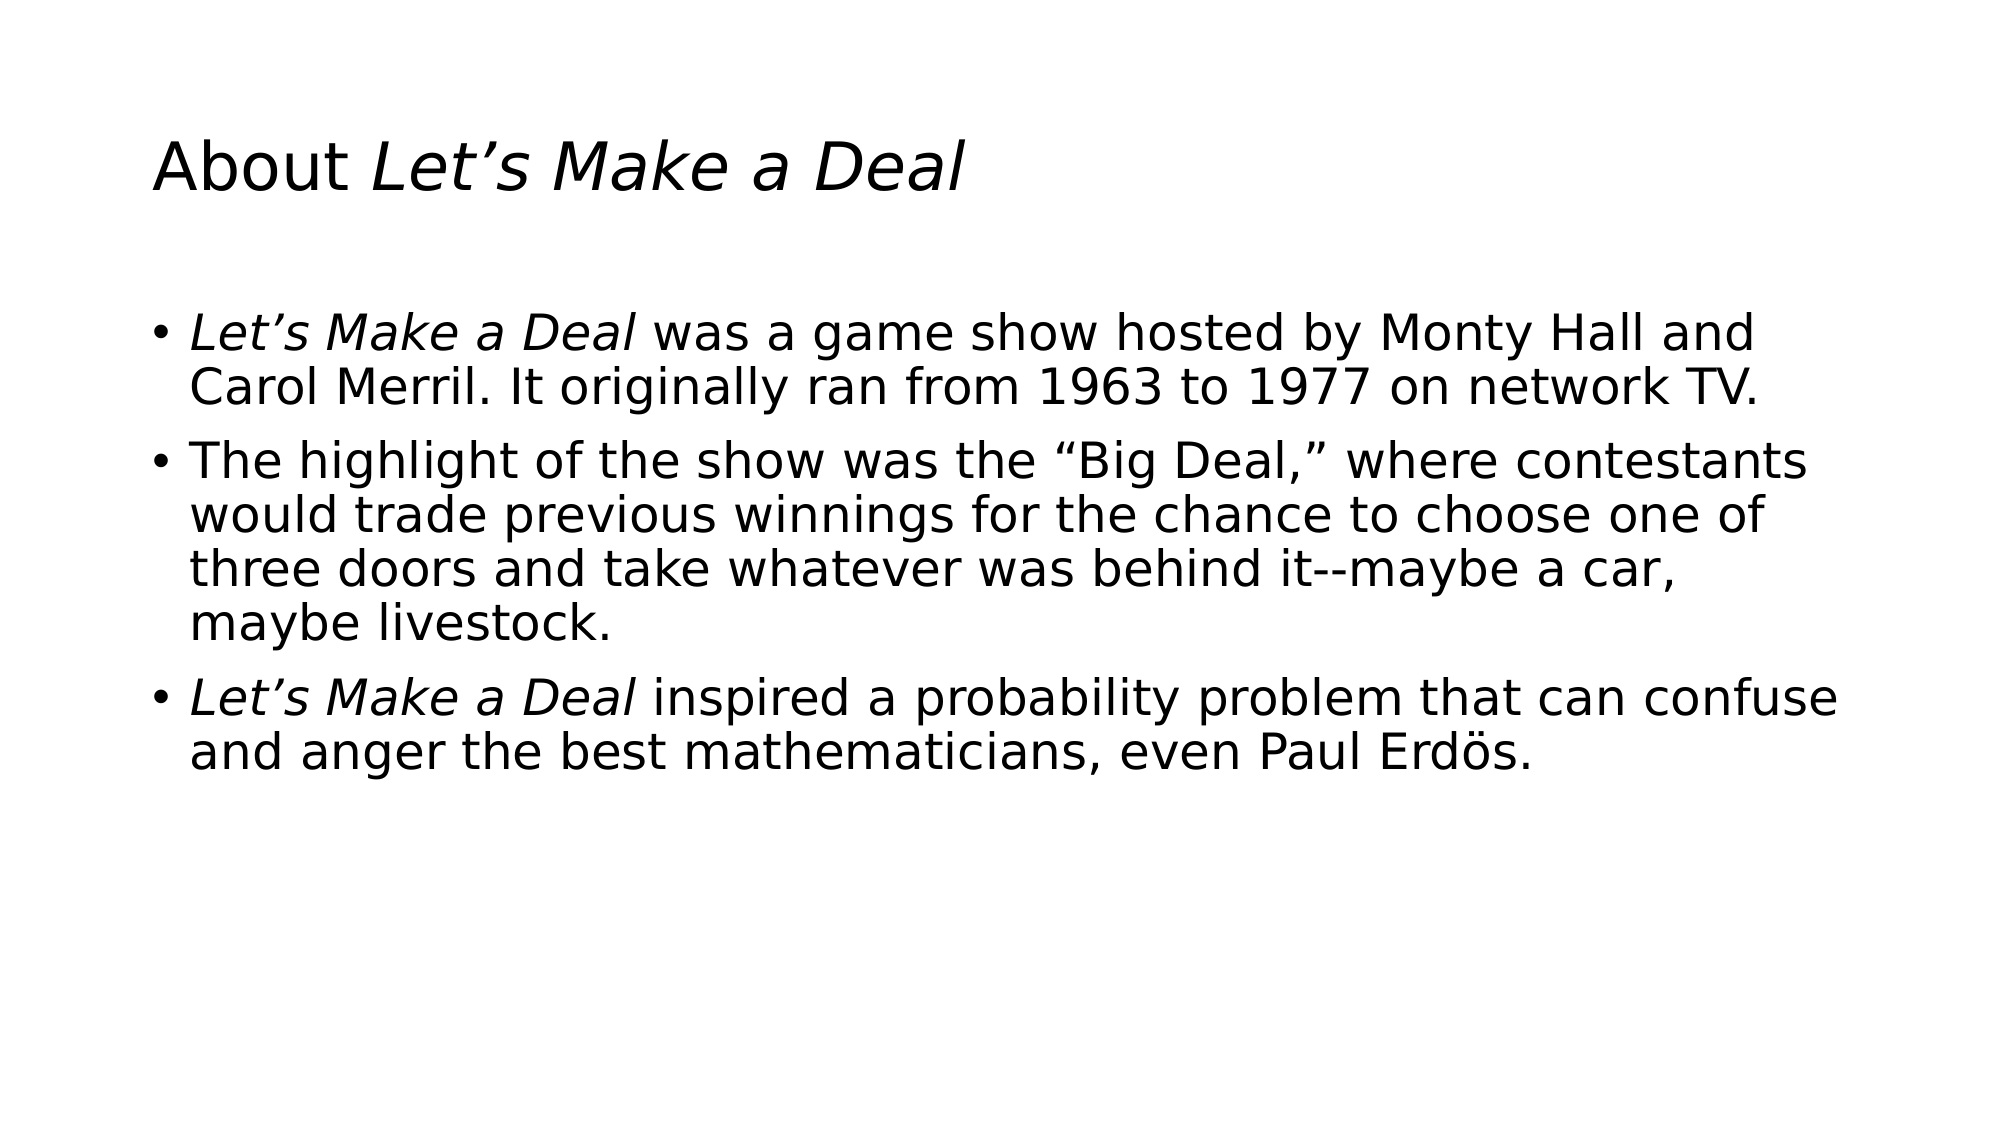

# About Let’s Make a Deal
Let’s Make a Deal was a game show hosted by Monty Hall and Carol Merril. It originally ran from 1963 to 1977 on network TV.
The highlight of the show was the “Big Deal,” where contestants would trade previous winnings for the chance to choose one of three doors and take whatever was behind it--maybe a car, maybe livestock.
Let’s Make a Deal inspired a probability problem that can confuse and anger the best mathematicians, even Paul Erdös.